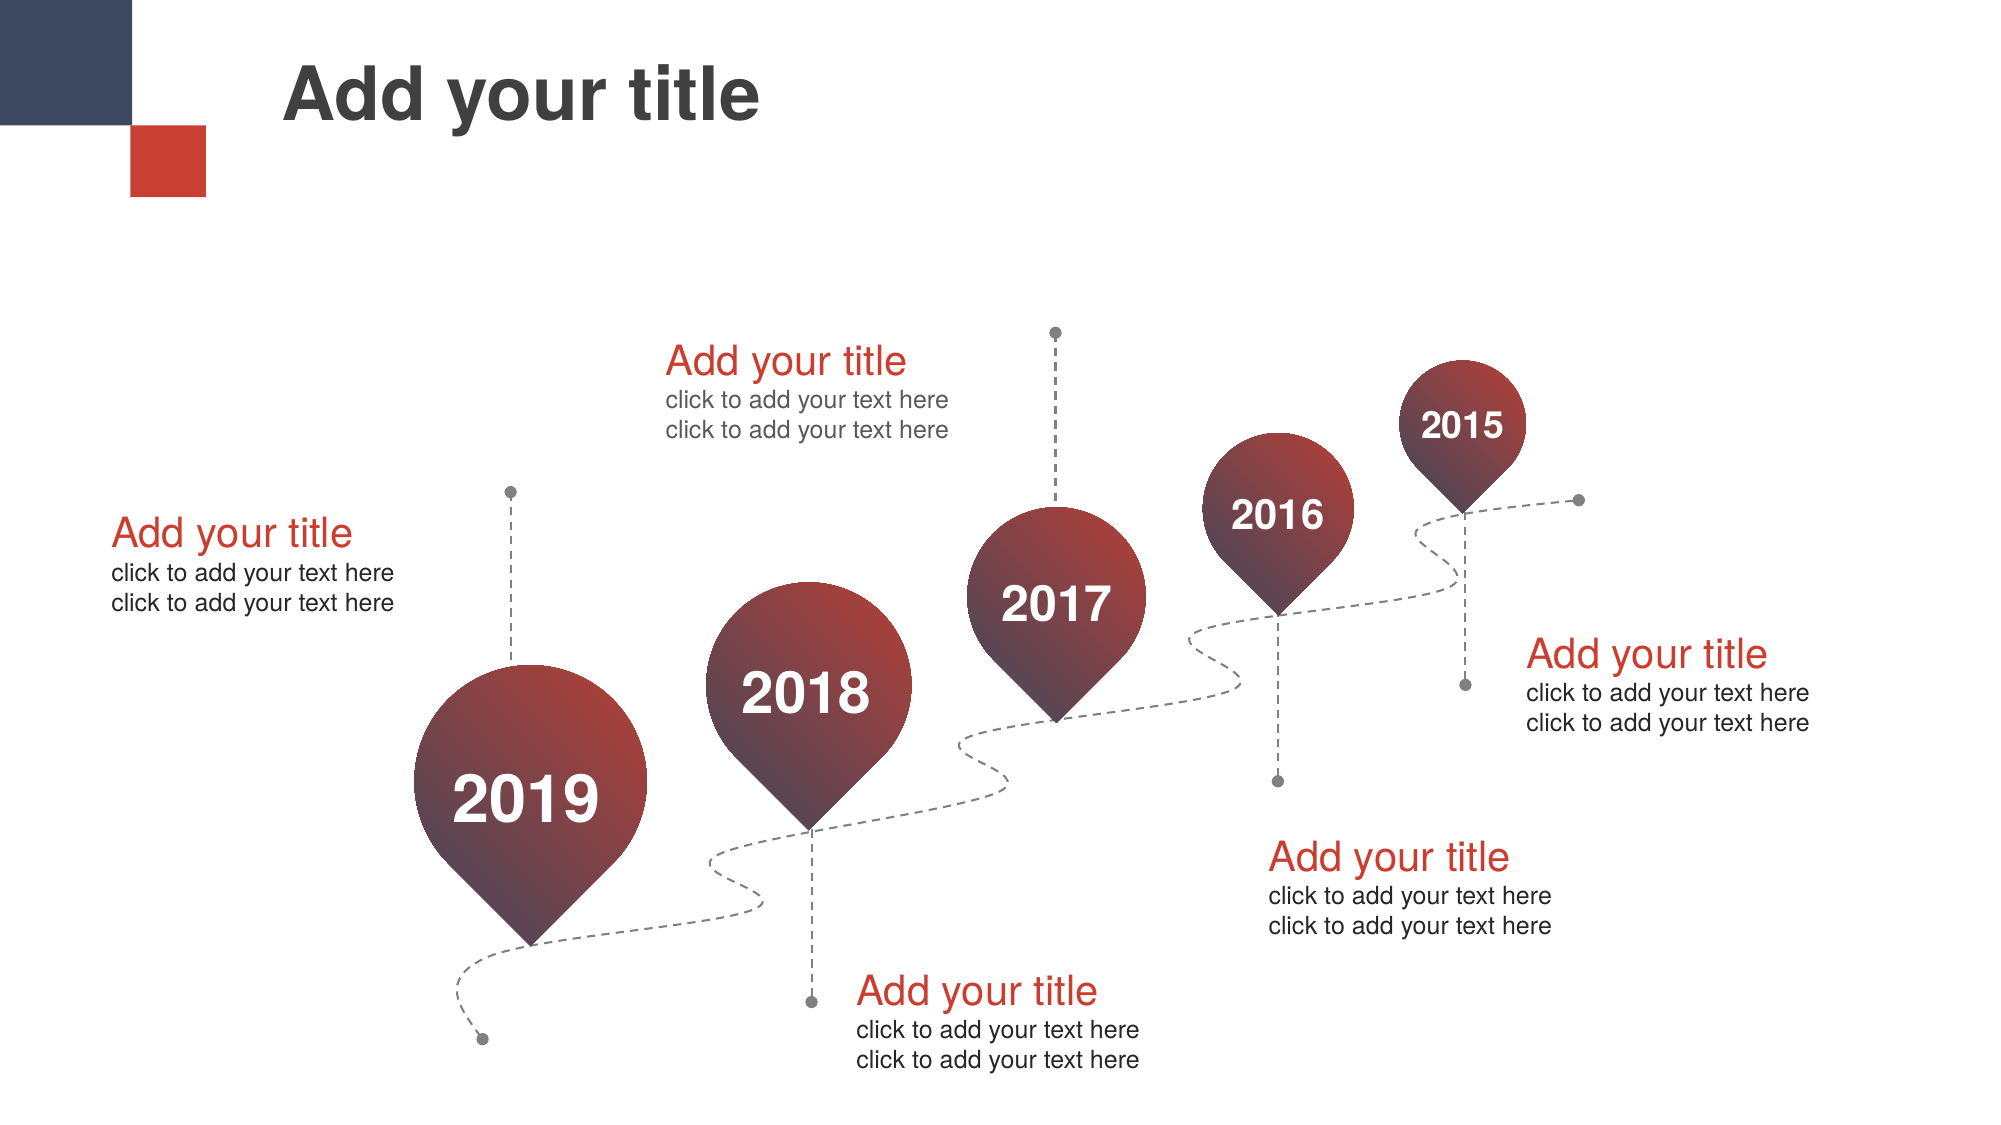

Add your title

Add your title
click to add your text here
click to add your text here

2015

2016

Add your title
click to add your text here
click to add your text here

2017

2018

Add your title
click to add your text here
click to add your text here

2019

Add your title
click to add your text here
click to add your text here

Add your title
click to add your text here
click to add your text here